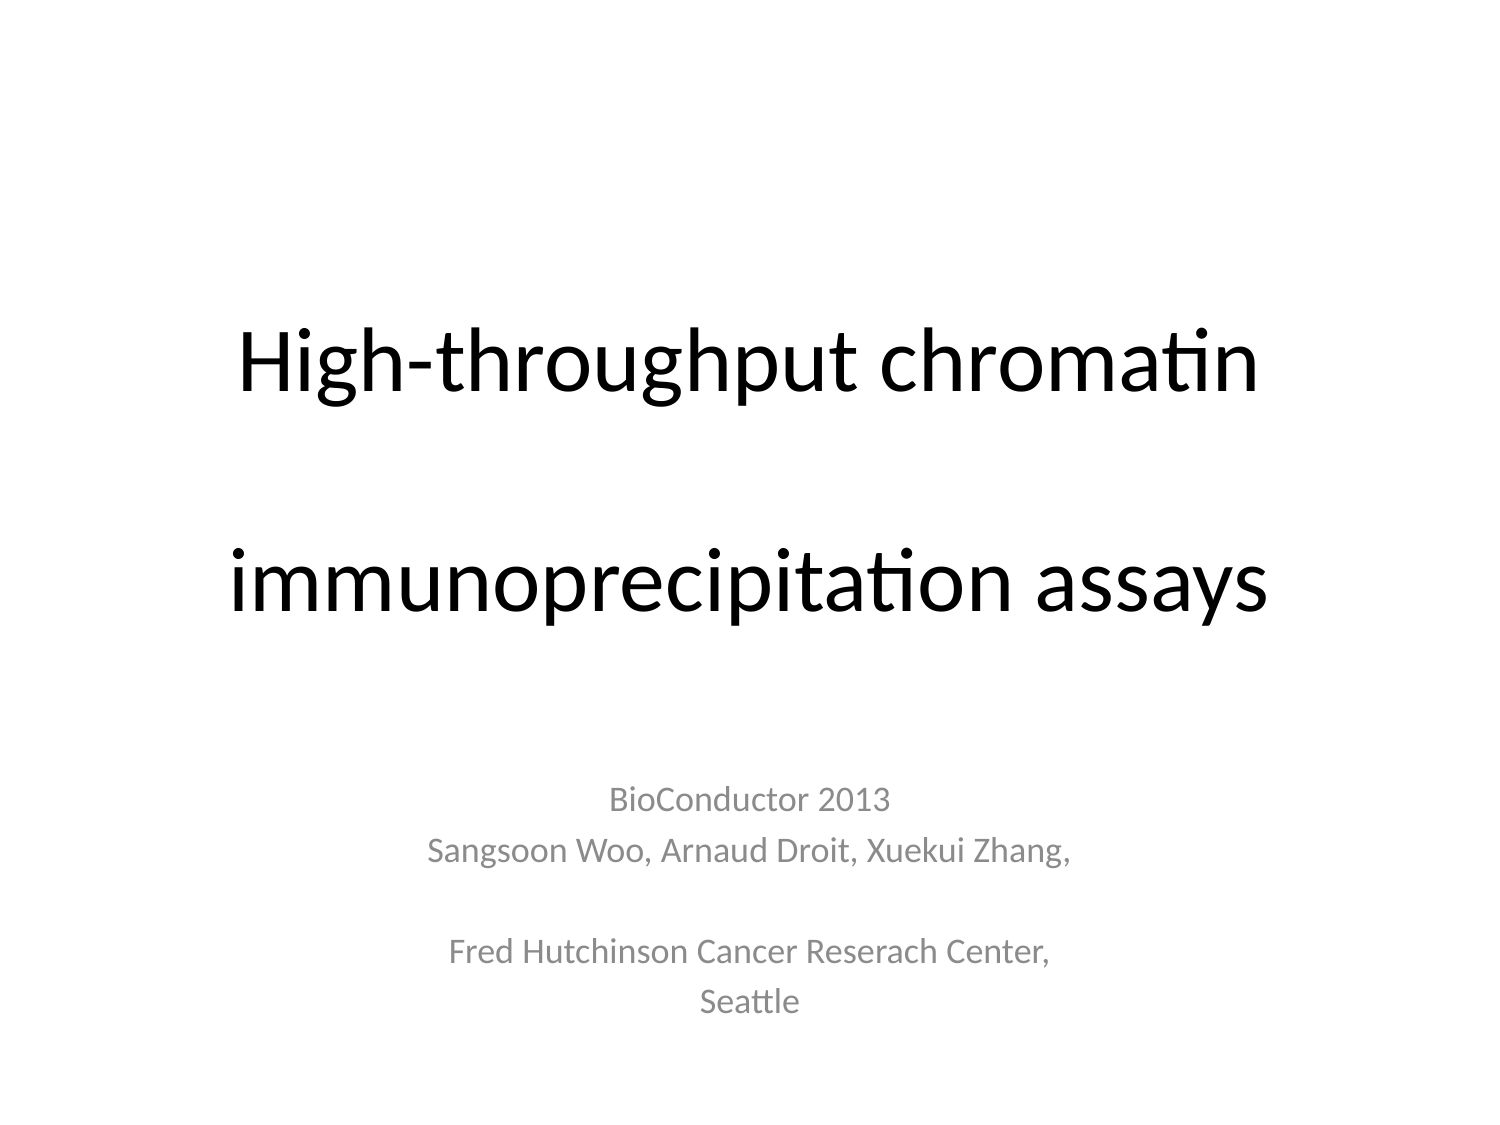

# High-throughput chromatin immunoprecipitation assays
BioConductor 2013
Sangsoon Woo, Arnaud Droit, Xuekui Zhang,

Fred Hutchinson Cancer Reserach Center,
Seattle